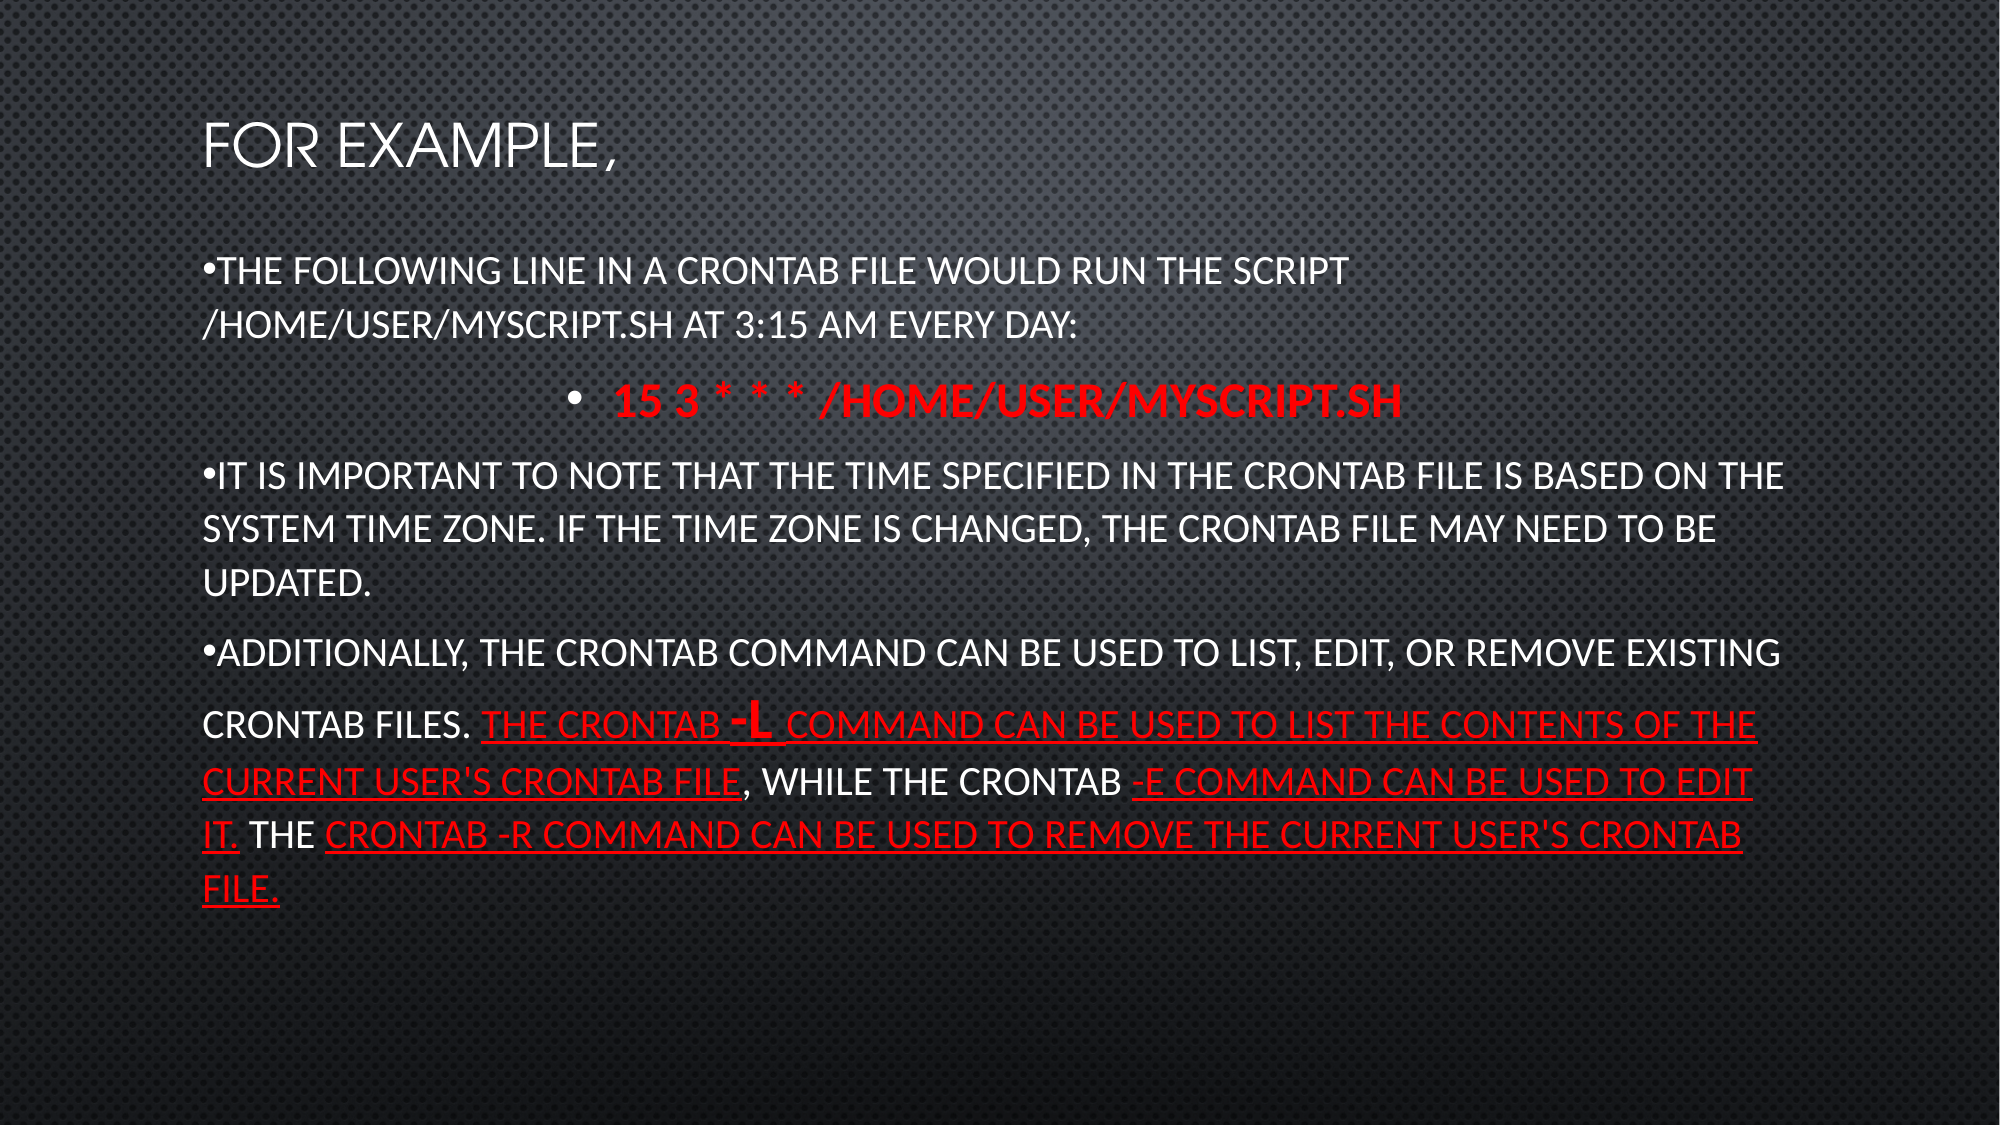

# For example,
the following line in a crontab file would run the script /home/user/myscript.sh at 3:15 AM every day:
15 3 * * * /home/user/myscript.sh
It is important to note that the time specified in the crontab file is based on the system time zone. If the time zone is changed, the crontab file may need to be updated.
Additionally, the crontab command can be used to list, edit, or remove existing crontab files. The crontab -l command can be used to list the contents of the current user's crontab file, while the crontab -e command can be used to edit it. The crontab -r command can be used to remove the current user's crontab file.